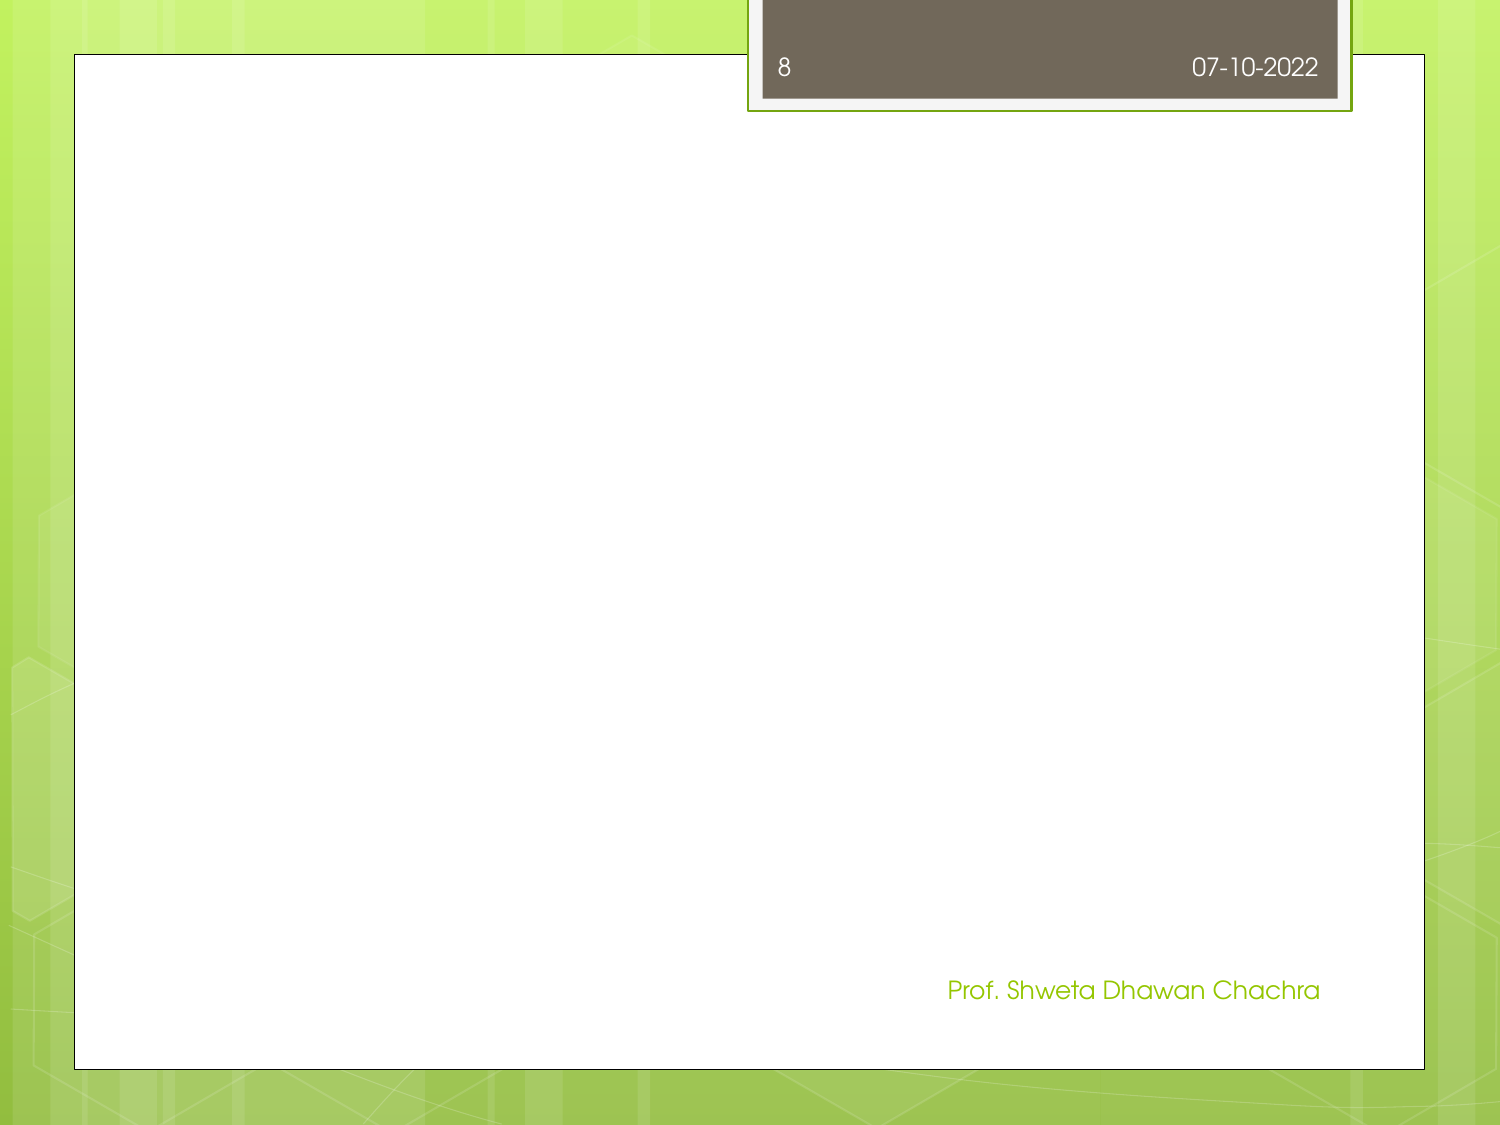

8
07-10-2022
#

Prof. Shweta Dhawan Chachra